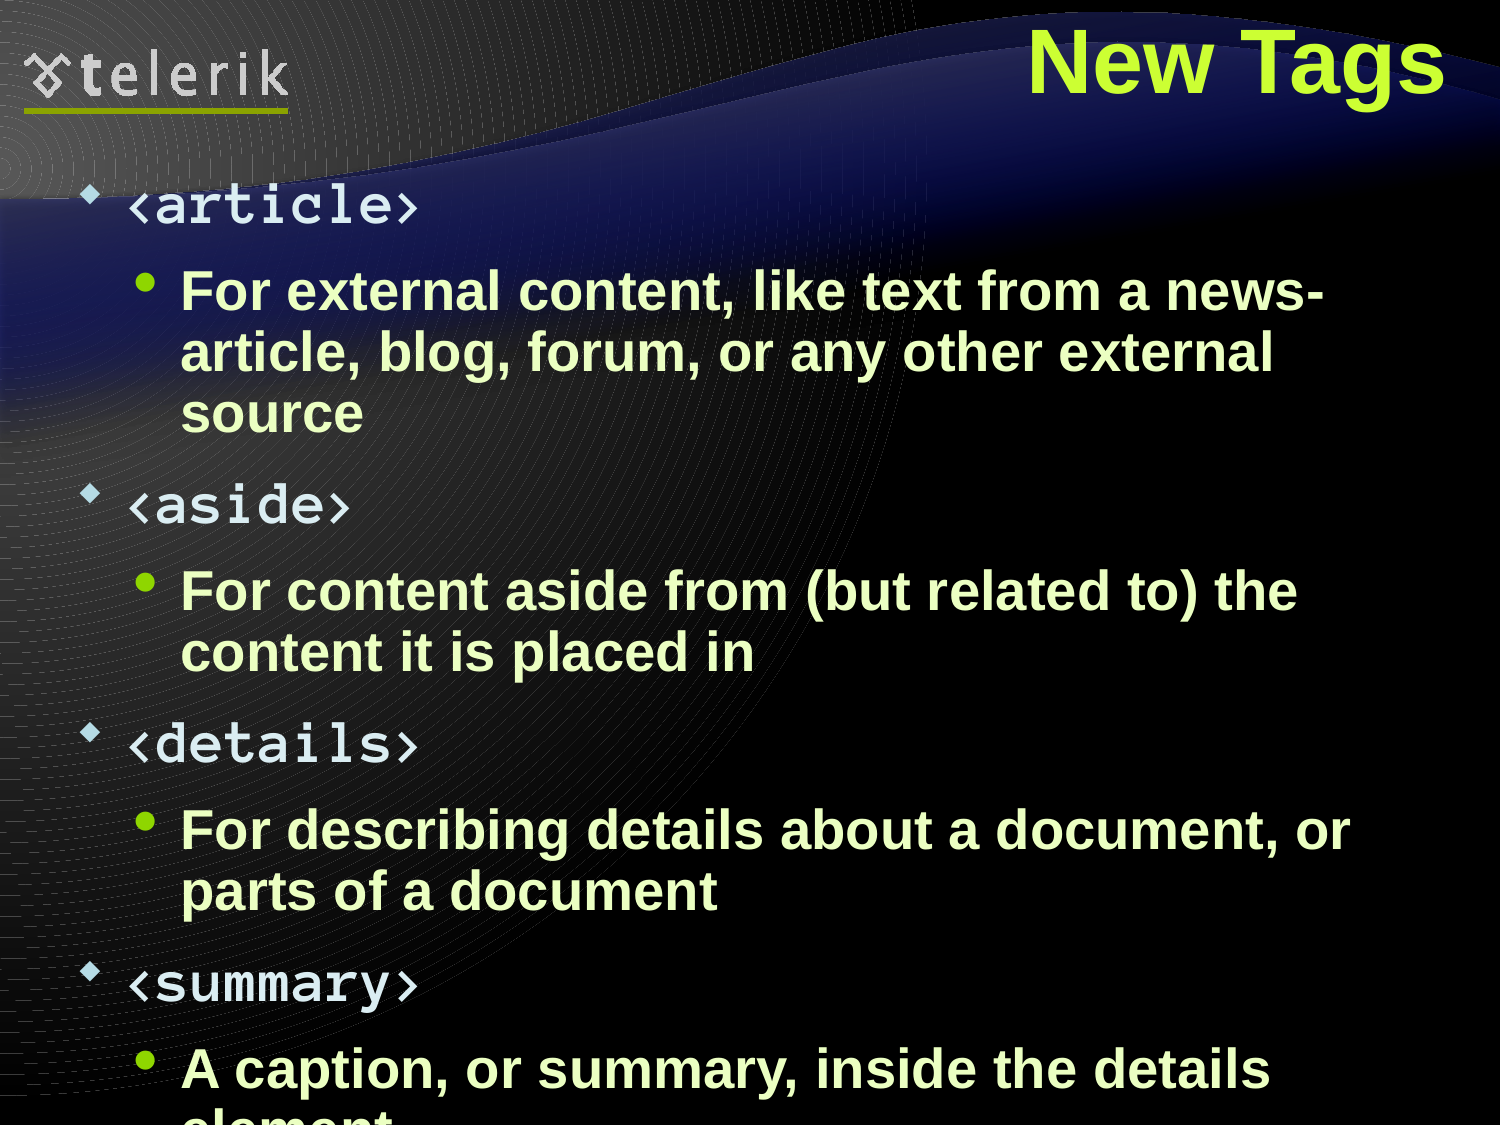

# New Tags
<article>
For external content, like text from a news-article, blog, forum, or any other external source
<aside>
For content aside from (but related to) the content it is placed in
<details>
For describing details about a document, or parts of a document
<summary>
A caption, or summary, inside the details element